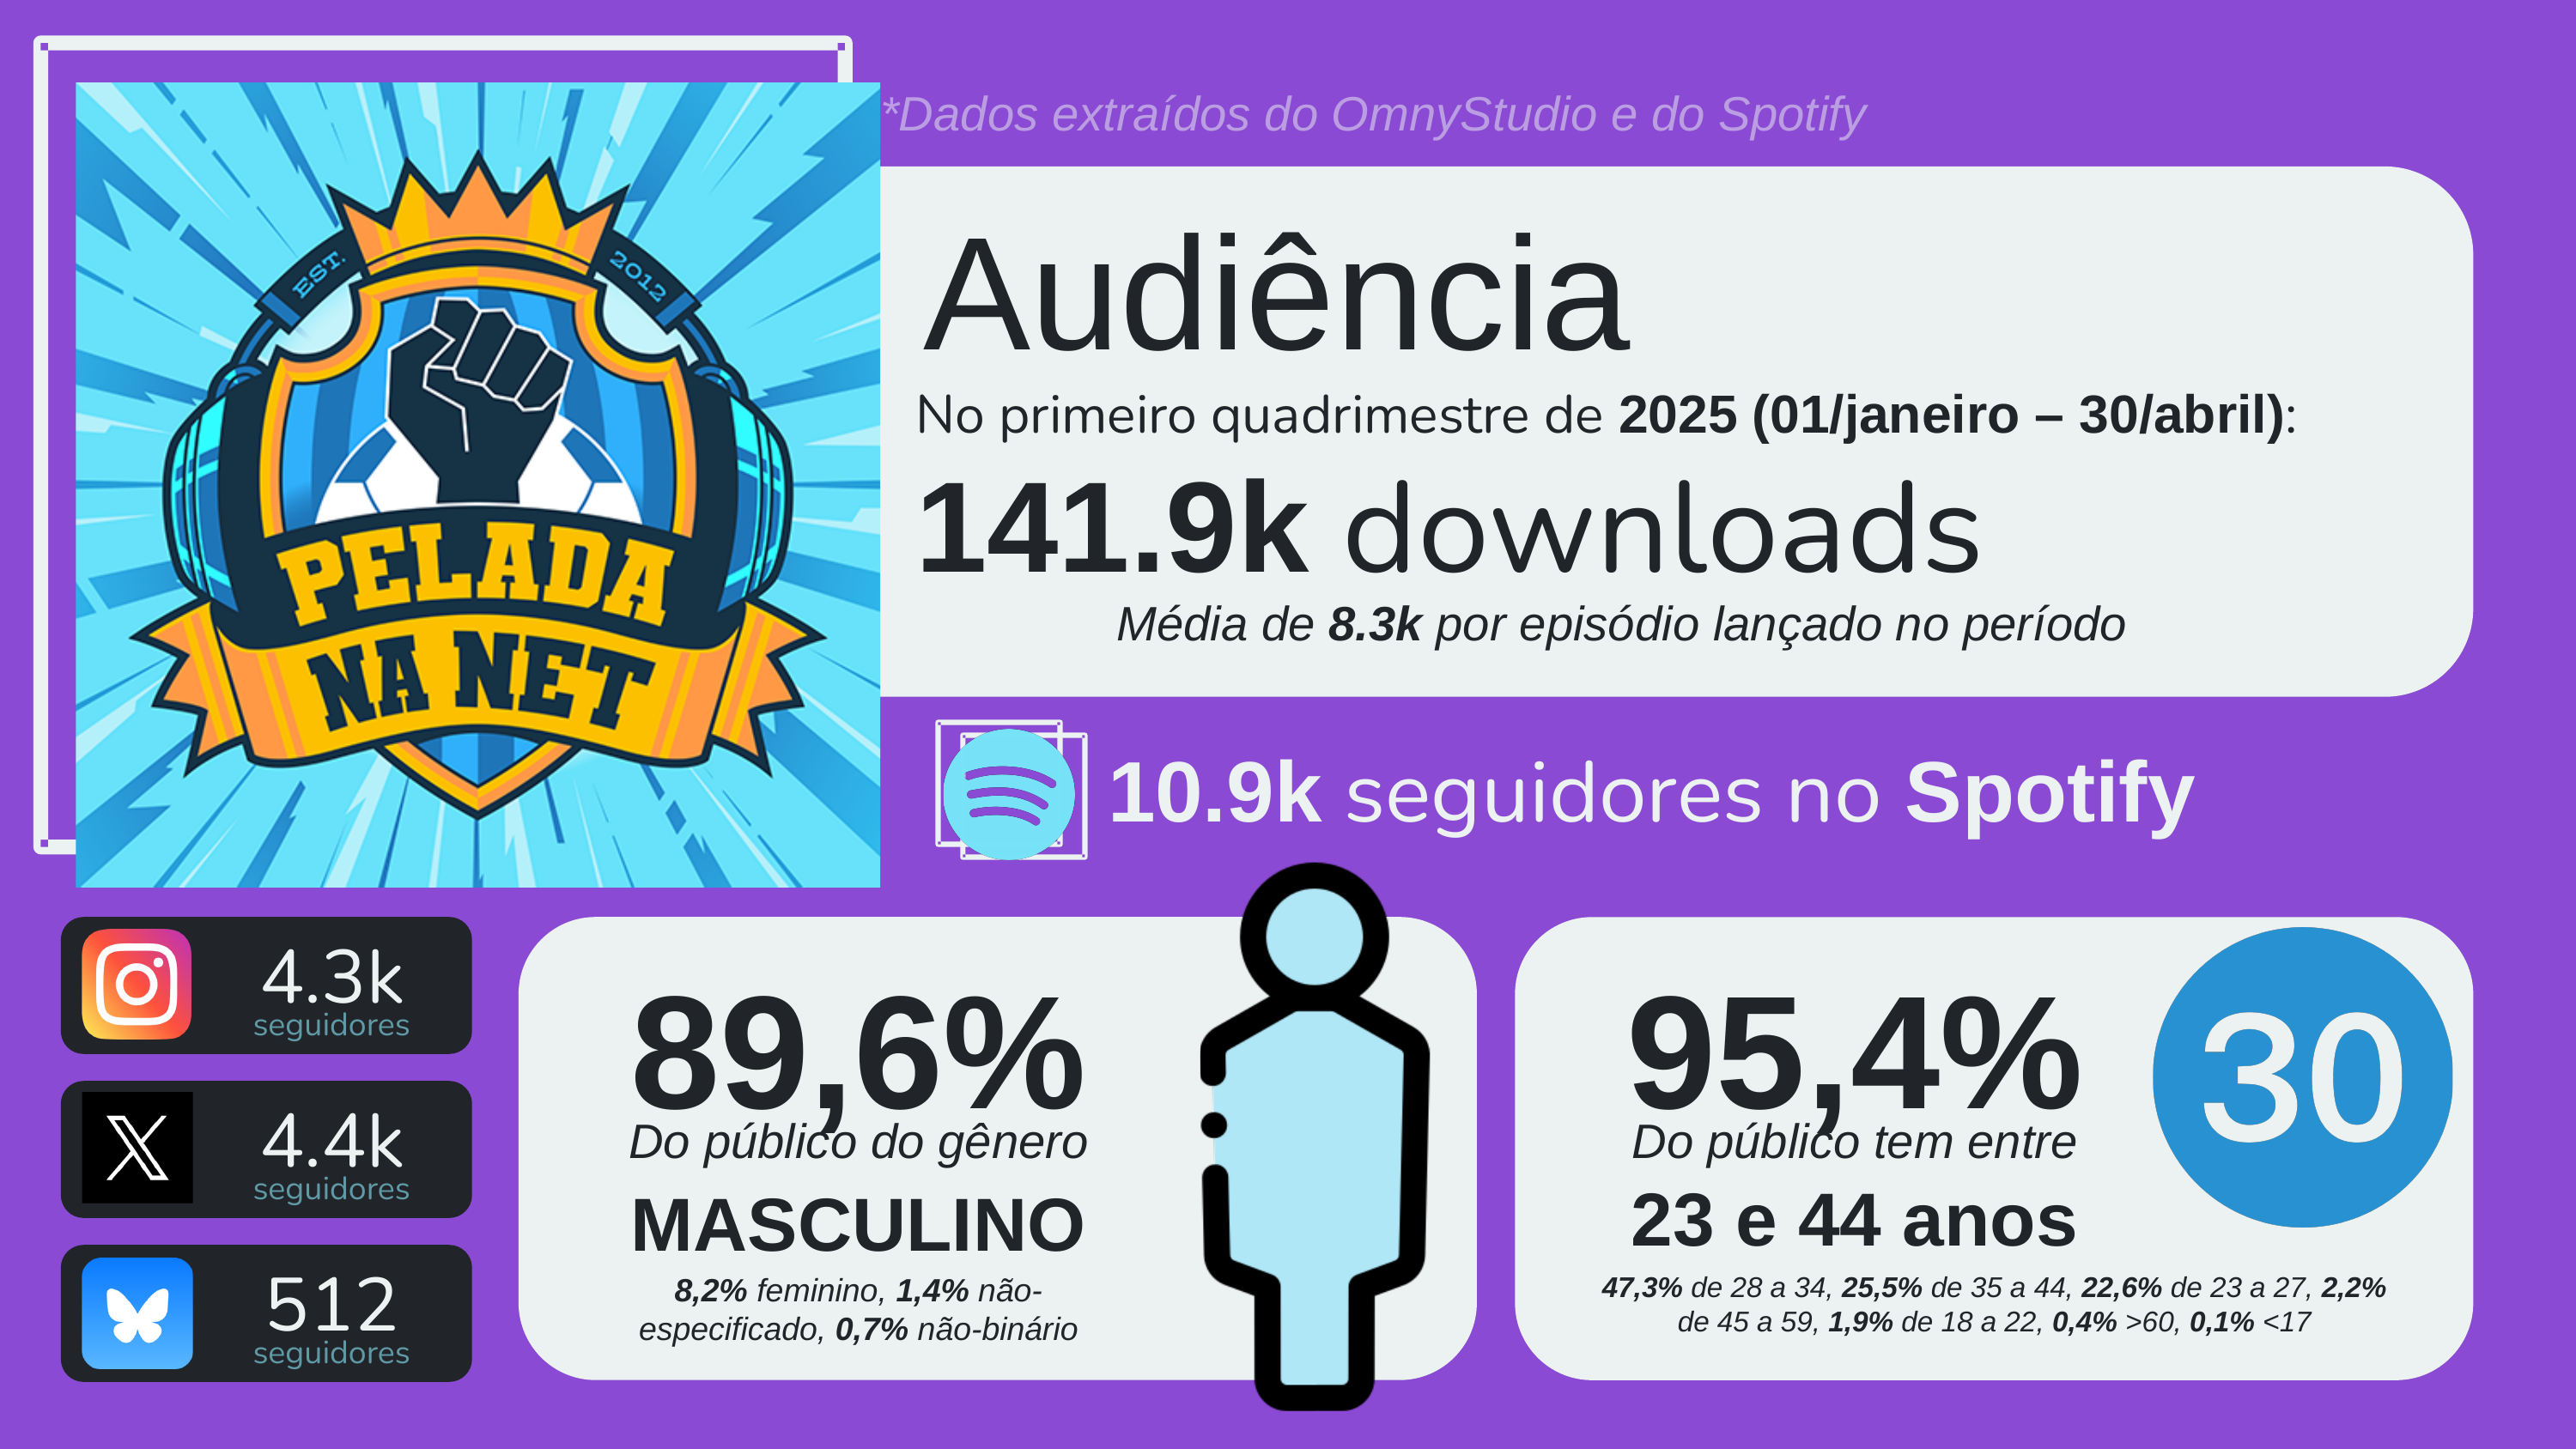

Audiência

*Dados extraídos do OmnyStudio e do Spotify

No primeiro quadrimestre de 2025 (01/janeiro – 30/abril):

141.9k downloads

Média de 8.3k por episódio lançado no período

10.9k seguidores no Spotify

4.3k

89,6%

95,4%

seguidores

4.4k

Do público do gênero

Do público tem entre

seguidores

23 e 44 anos

MASCULINO

512

8,2% feminino, 1,4% não-especificado, 0,7% não-binário

47,3% de 28 a 34, 25,5% de 35 a 44, 22,6% de 23 a 27, 2,2% de 45 a 59, 1,9% de 18 a 22, 0,4% >60, 0,1% <17

seguidores